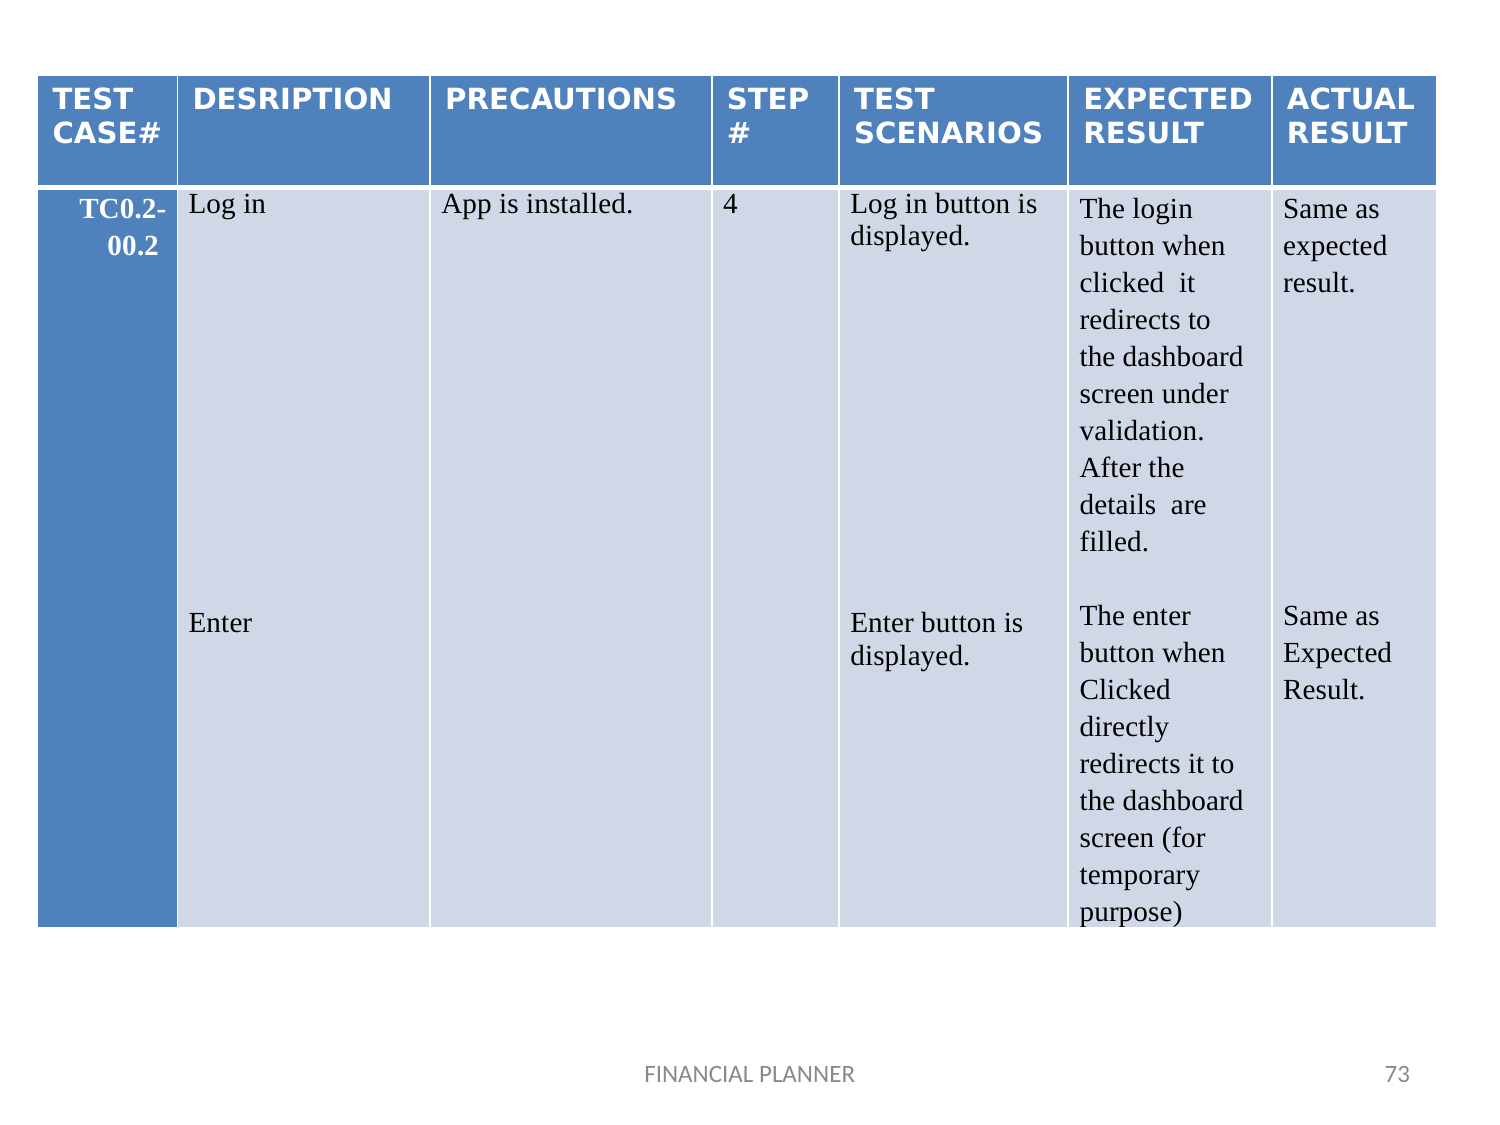

#
| TEST CASE# | DESRIPTION | PRECAUTIONS | STEP# | TEST SCENARIOS | EXPECTED RESULT | ACTUAL RESULT |
| --- | --- | --- | --- | --- | --- | --- |
| TC0.2-00.2 | Log in Enter | App is installed. | 4 | Log in button is displayed. Enter button is displayed. | The login button when clicked it redirects to the dashboard screen under validation. After the details are filled. The enter button when Clicked directly redirects it to the dashboard screen (for temporary purpose) | Same as expected result. Same as Expected Result. |
FINANCIAL PLANNER
73